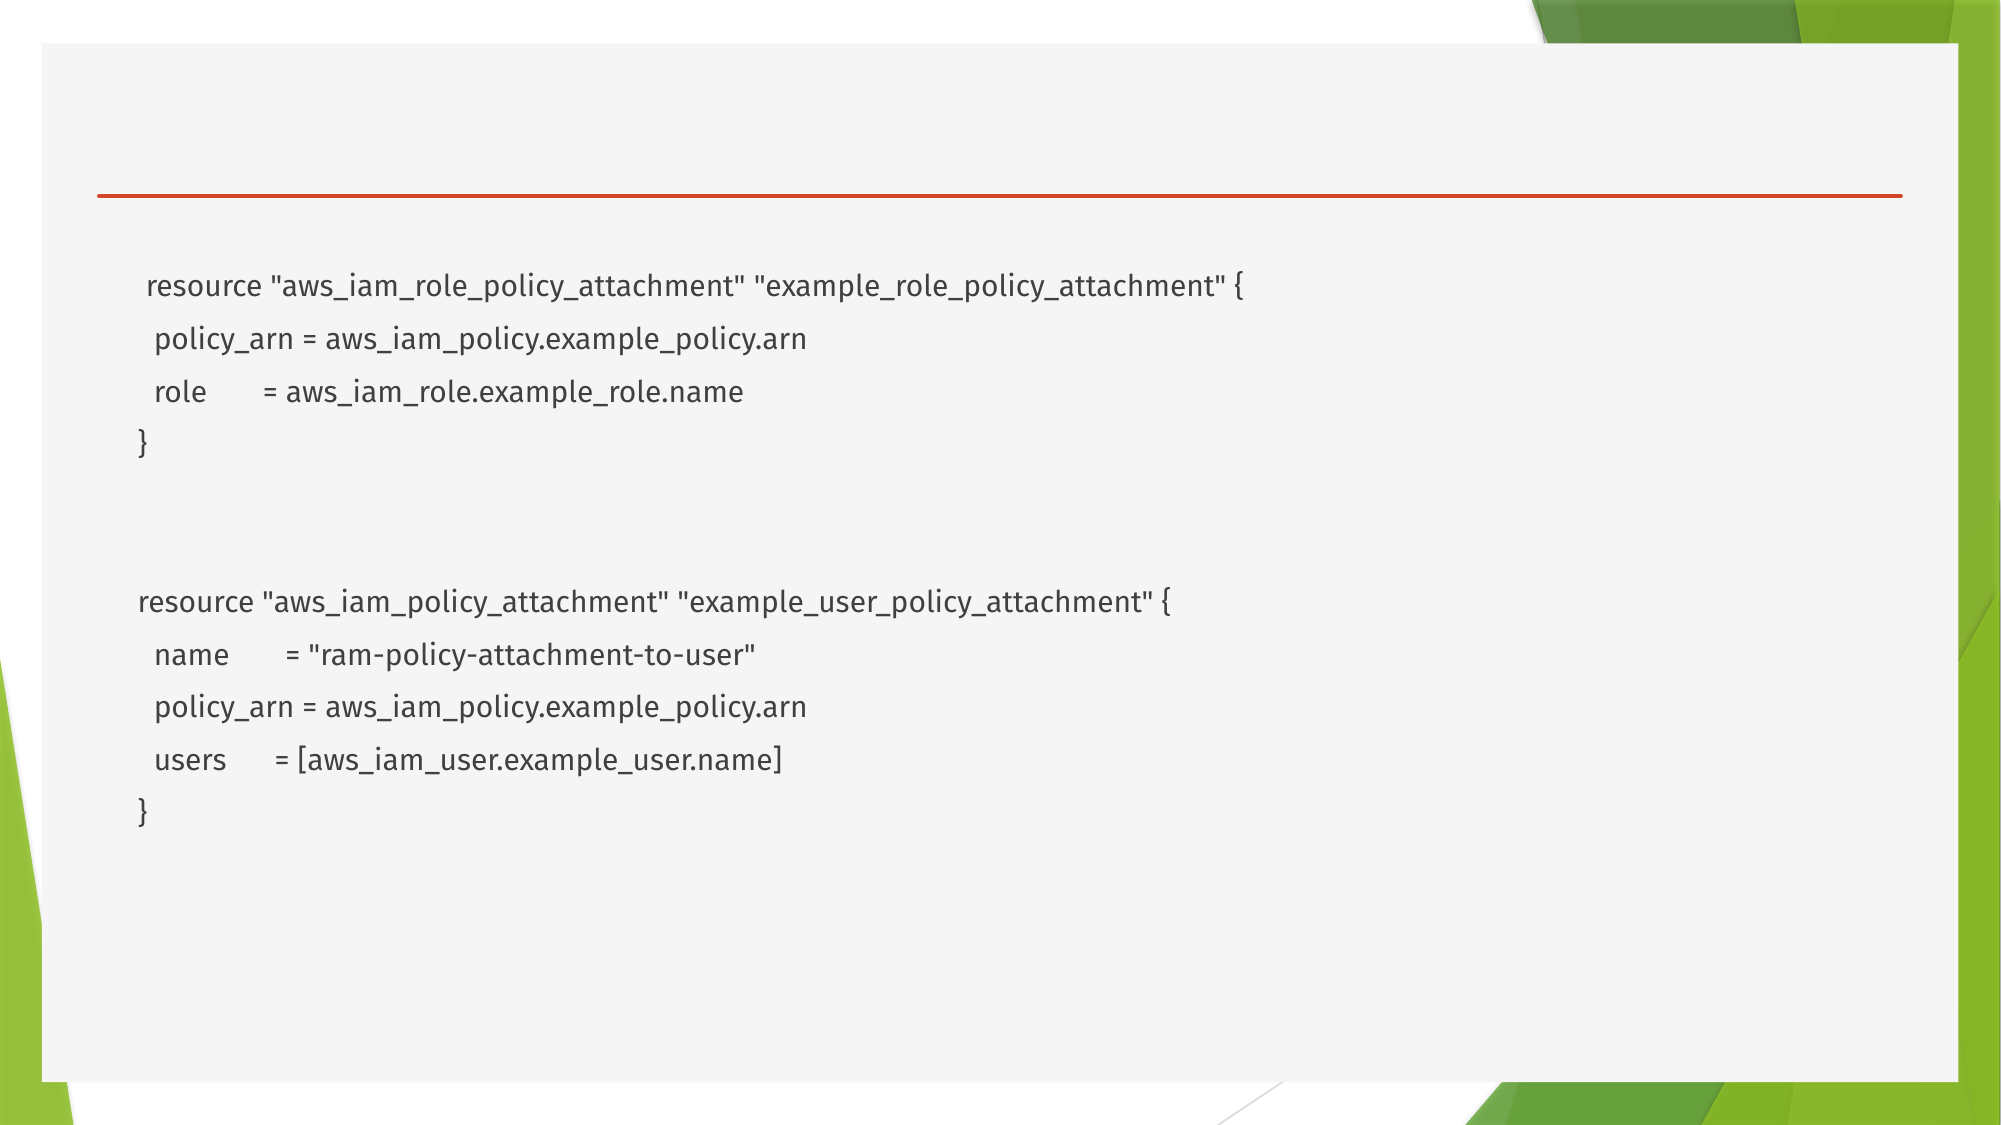

#
 resource "aws_iam_role_policy_attachment" "example_role_policy_attachment" {
  policy_arn = aws_iam_policy.example_policy.arn
  role       = aws_iam_role.example_role.name
}

resource "aws_iam_policy_attachment" "example_user_policy_attachment" {
  name       = "ram-policy-attachment-to-user"
  policy_arn = aws_iam_policy.example_policy.arn
  users      = [aws_iam_user.example_user.name]
}